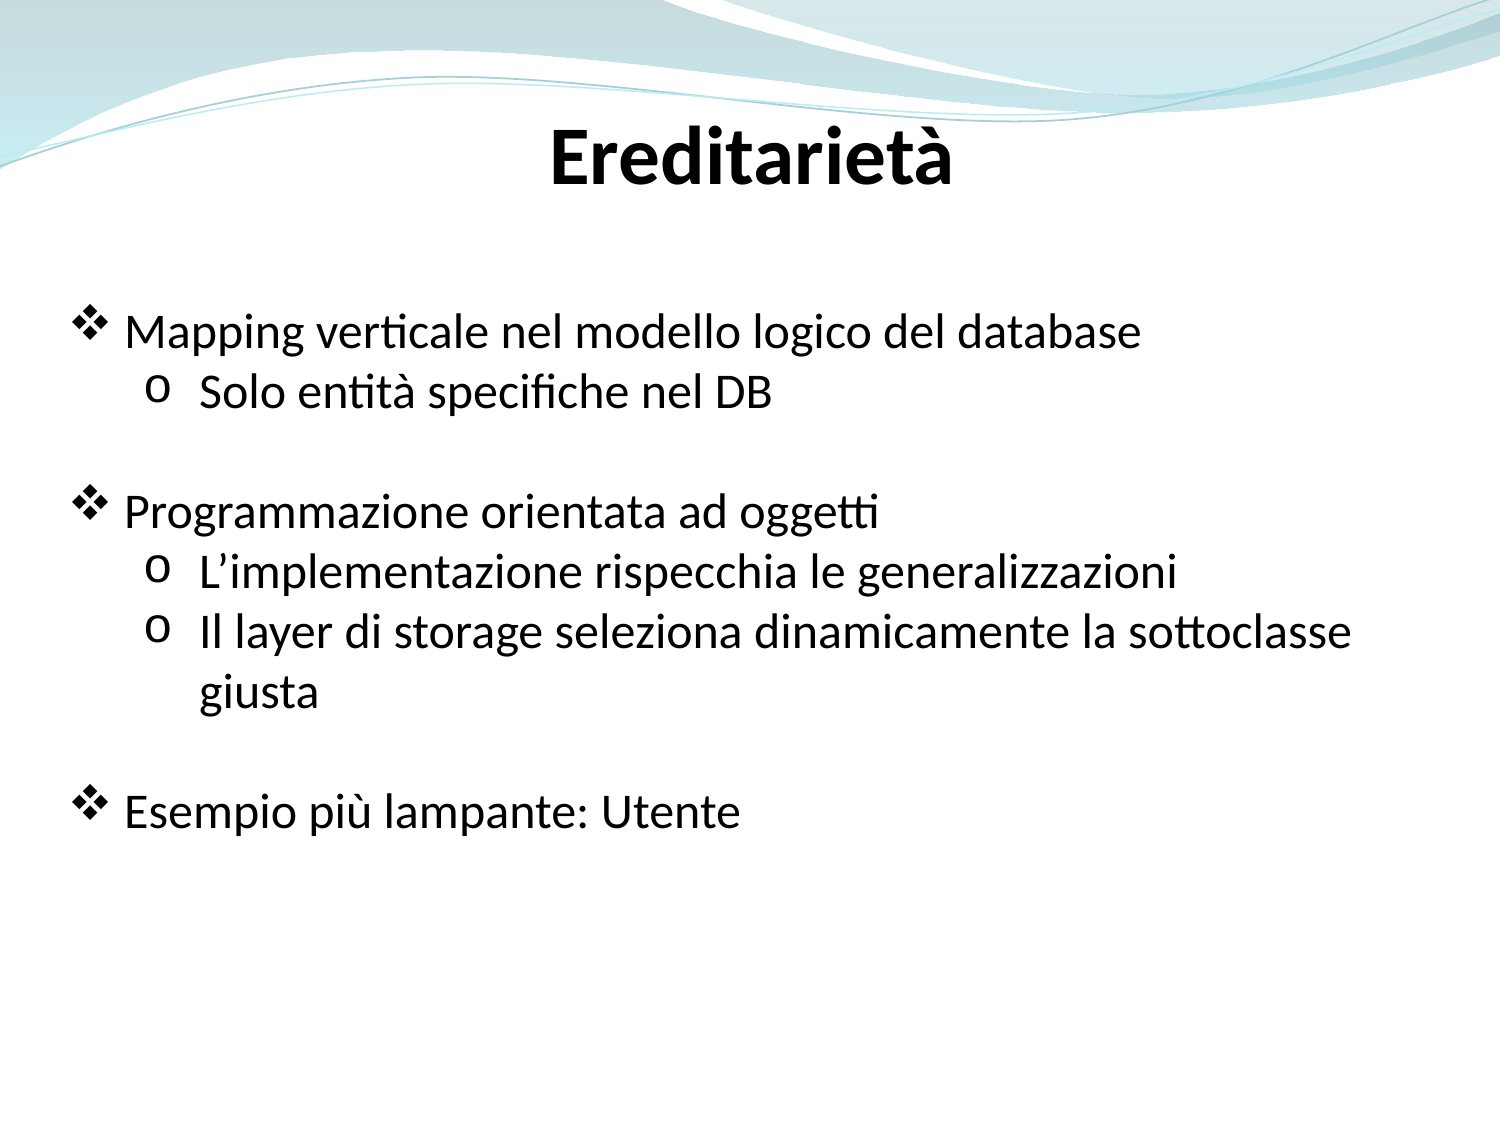

Ereditarietà

Mapping verticale nel modello logico del database
Solo entità specifiche nel DB

Programmazione orientata ad oggetti
L’implementazione rispecchia le generalizzazioni
Il layer di storage seleziona dinamicamente la sottoclasse giusta

Esempio più lampante: Utente